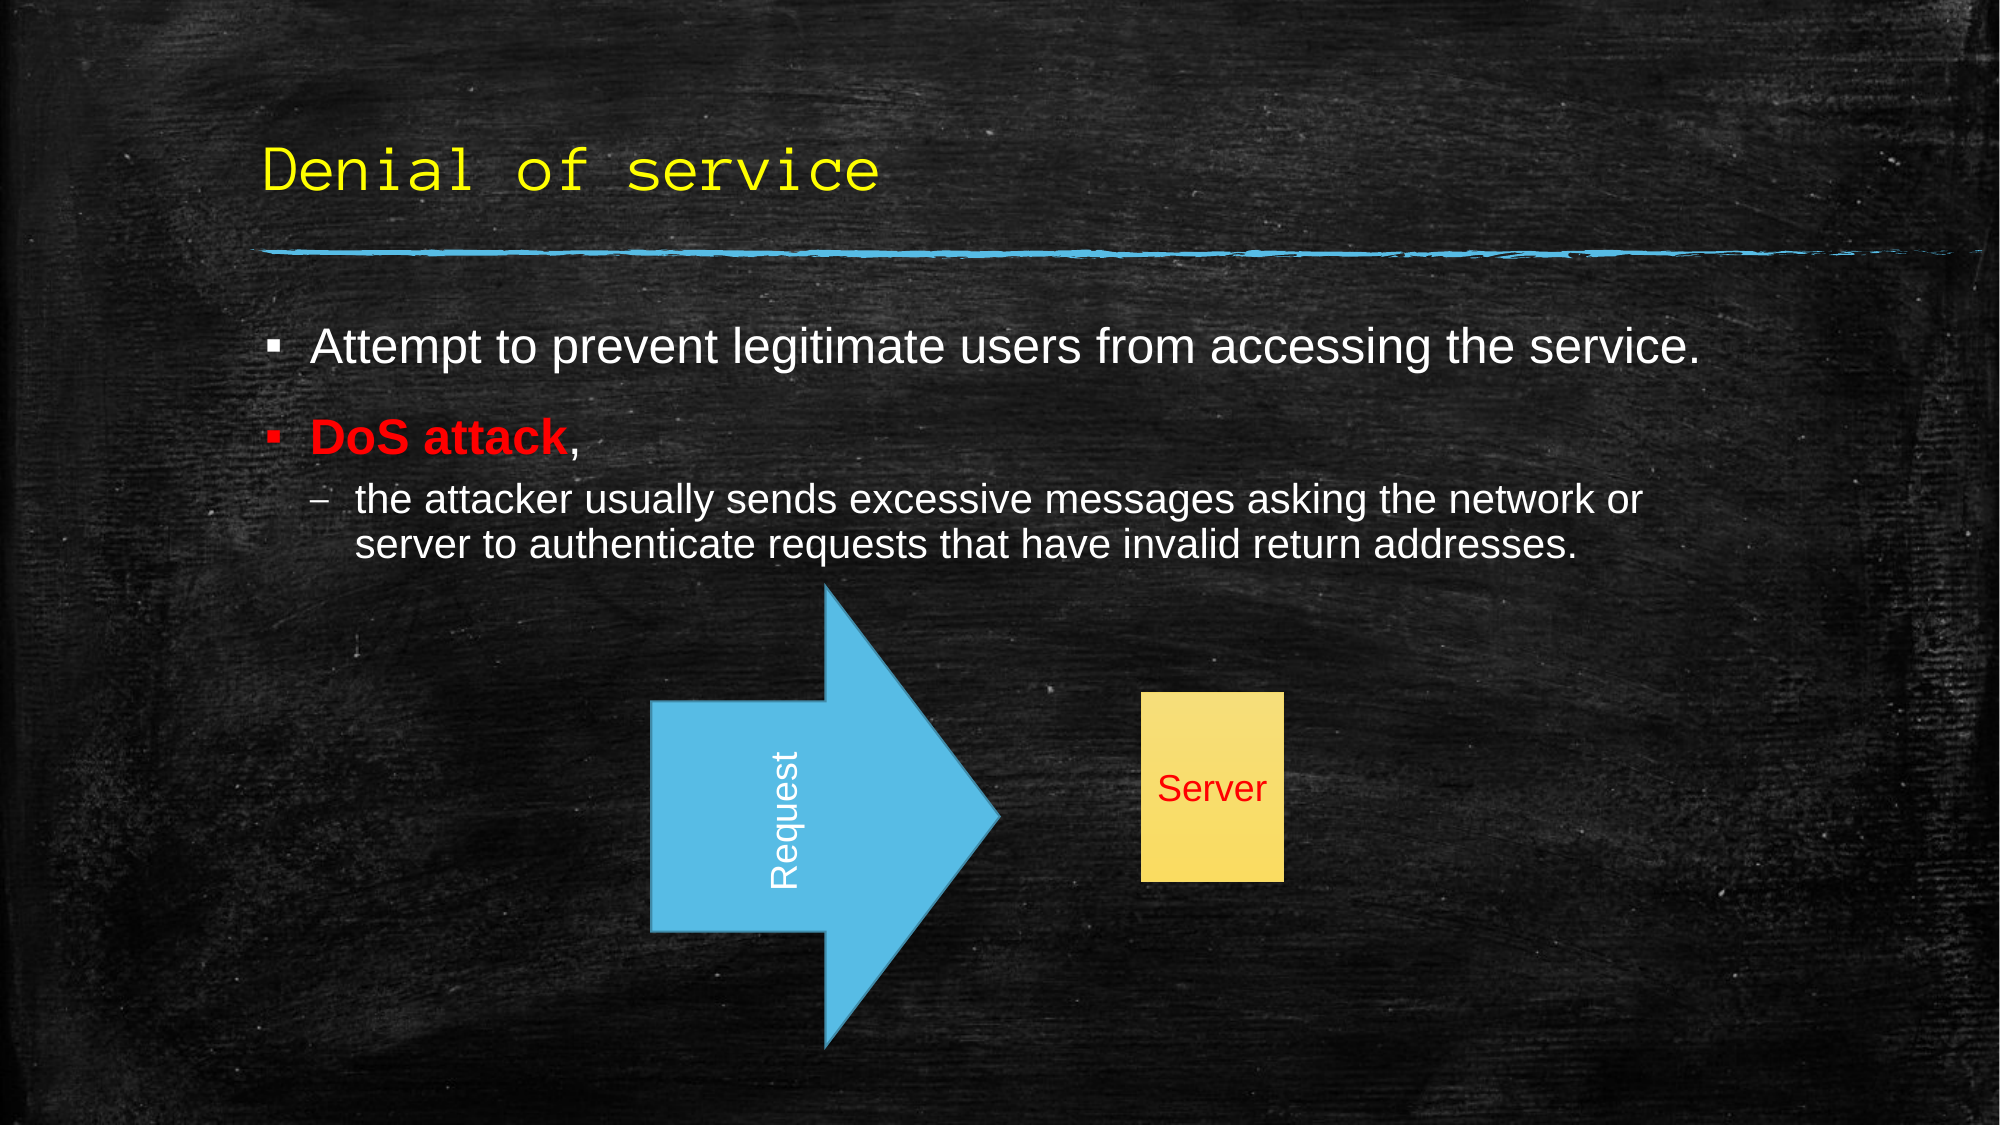

# Denial of service
Attempt to prevent legitimate users from accessing the service.
DoS attack,
the attacker usually sends excessive messages asking the network or server to authenticate requests that have invalid return addresses.

Request
Server